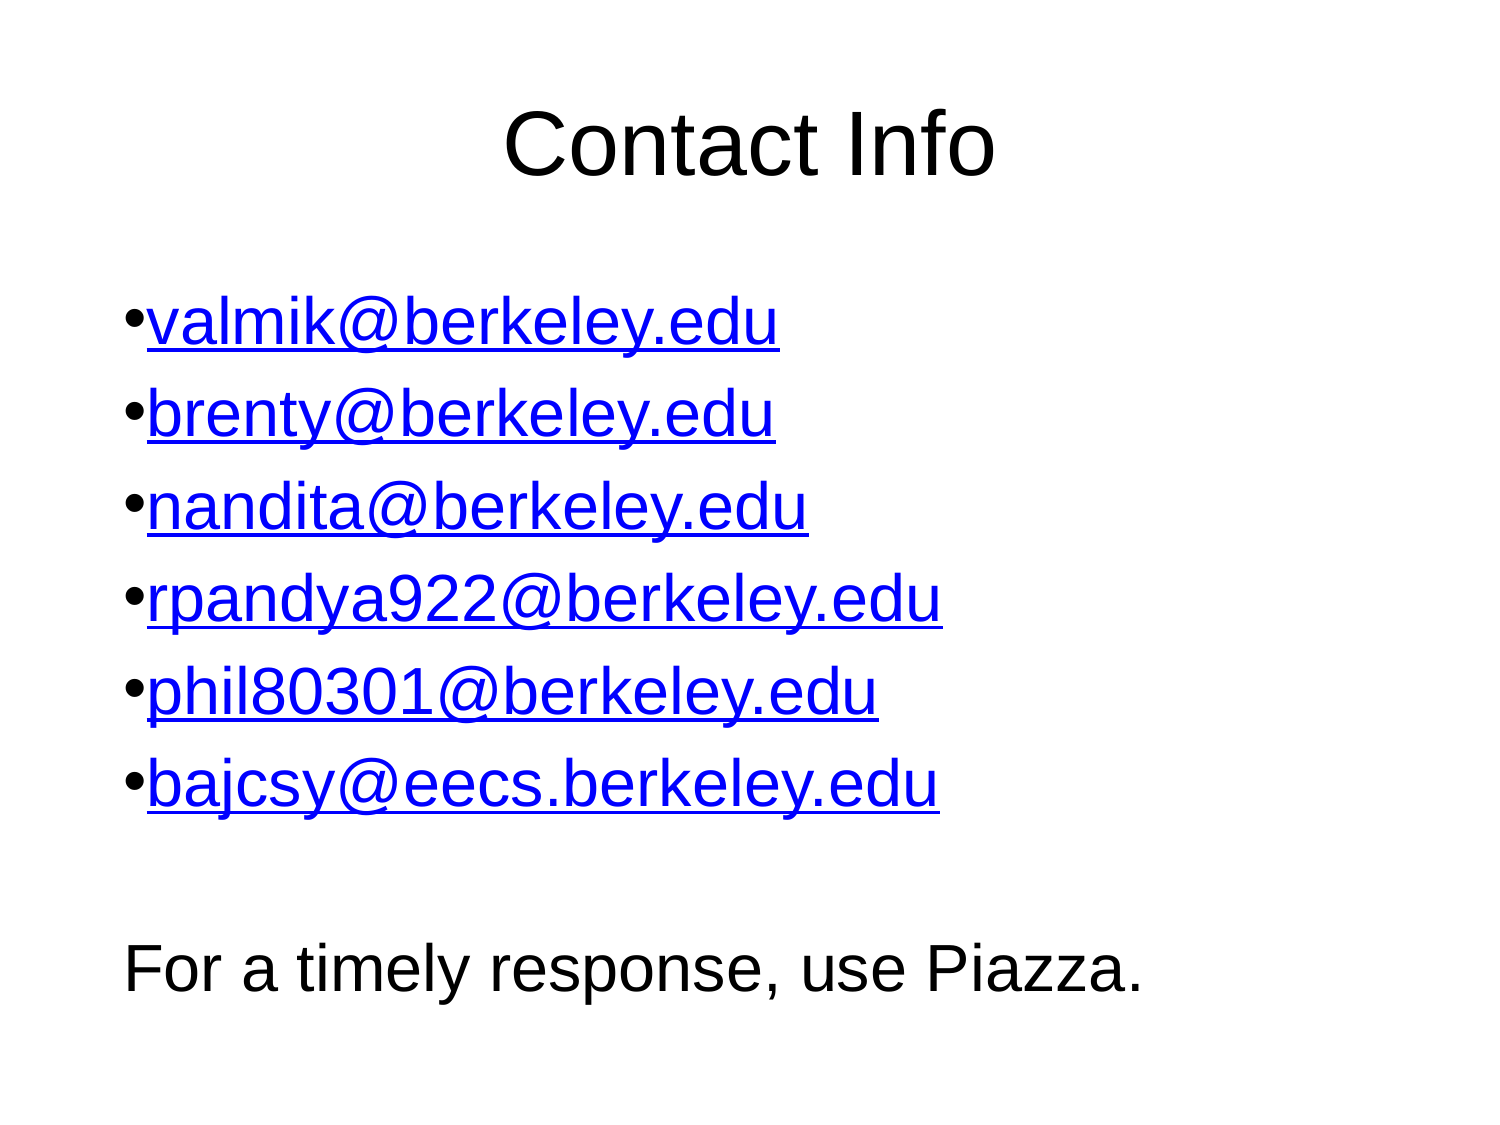

# Contact Info
valmik@berkeley.edu
brenty@berkeley.edu
nandita@berkeley.edu
rpandya922@berkeley.edu
phil80301@berkeley.edu
bajcsy@eecs.berkeley.edu

For a timely response, use Piazza.